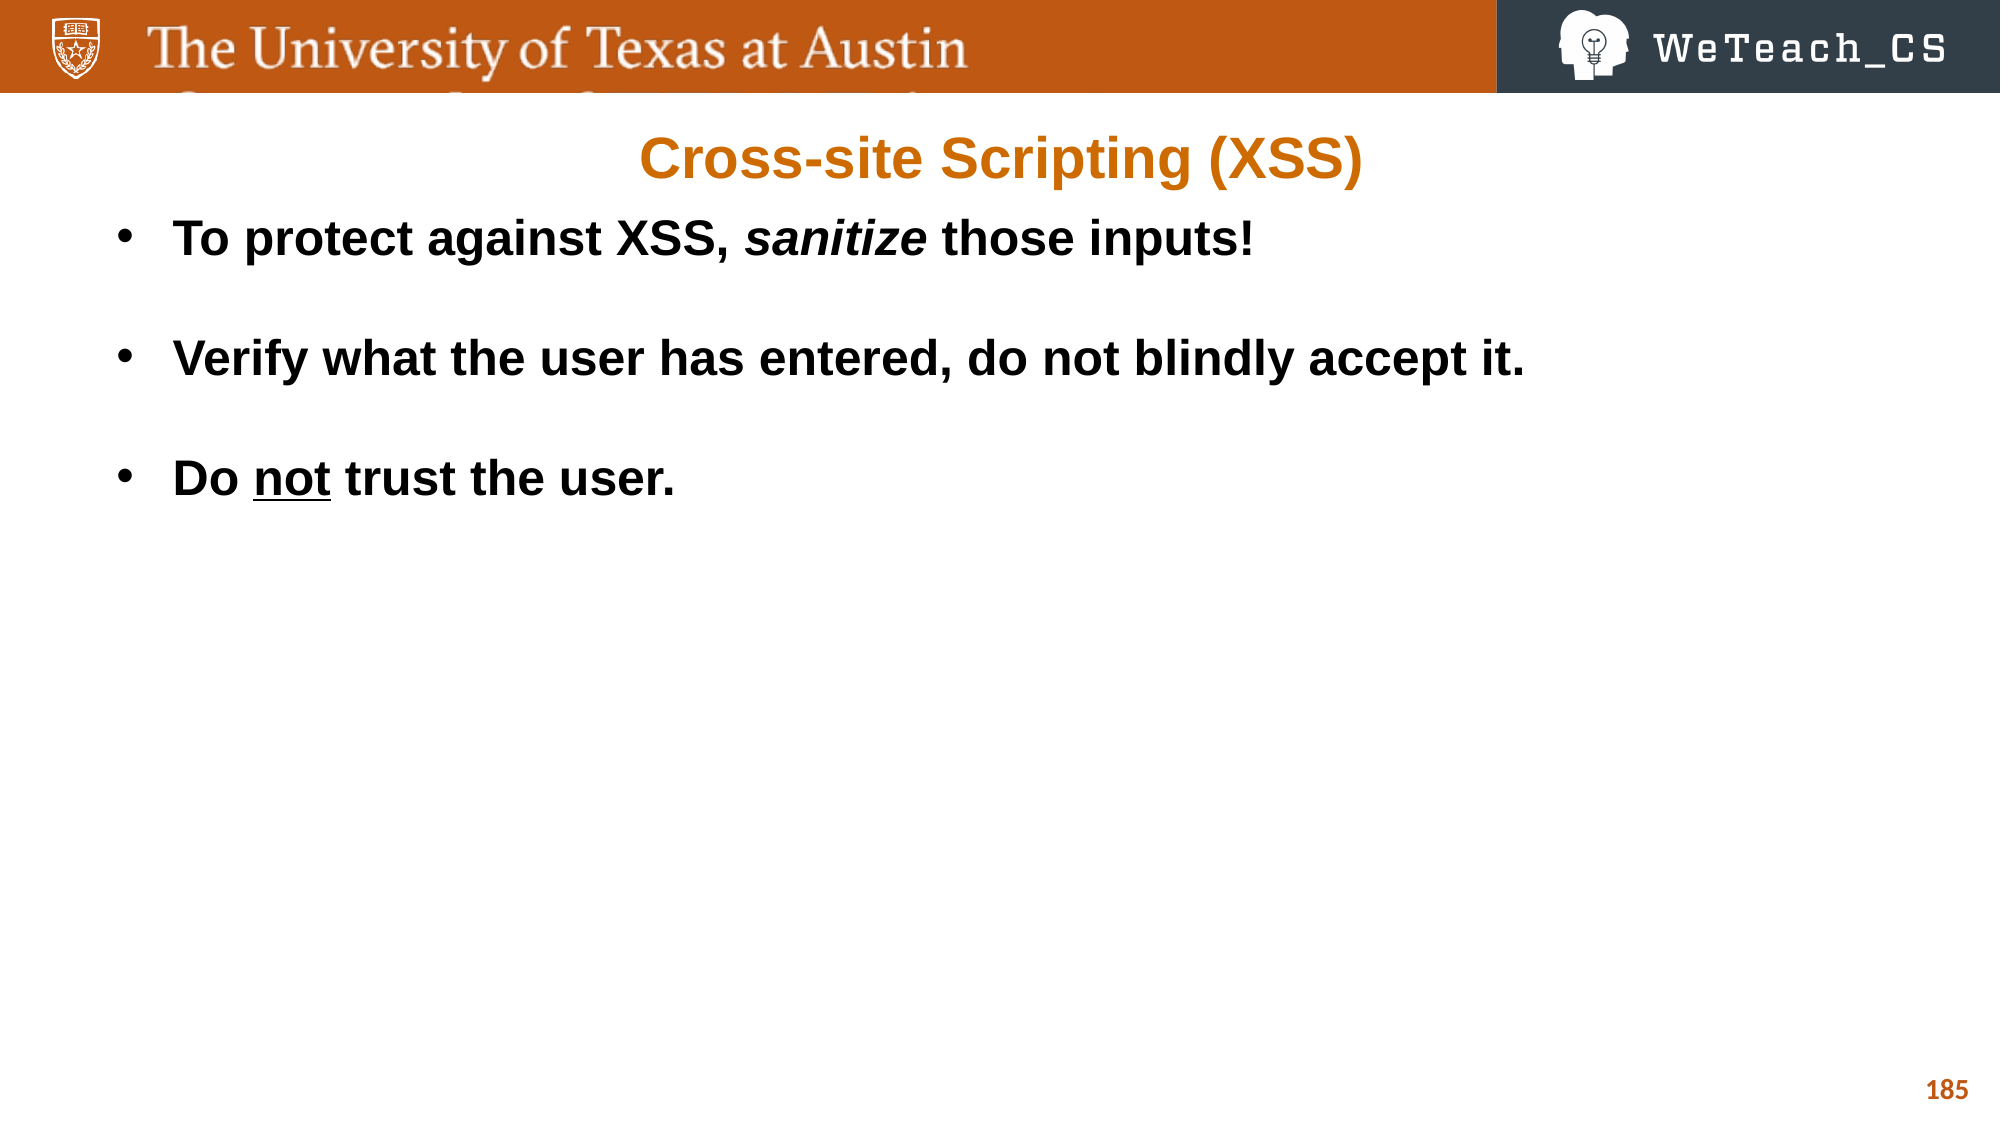

Cross-site Scripting (XSS)
To protect against XSS, sanitize those inputs!
Verify what the user has entered, do not blindly accept it.

Do not trust the user.